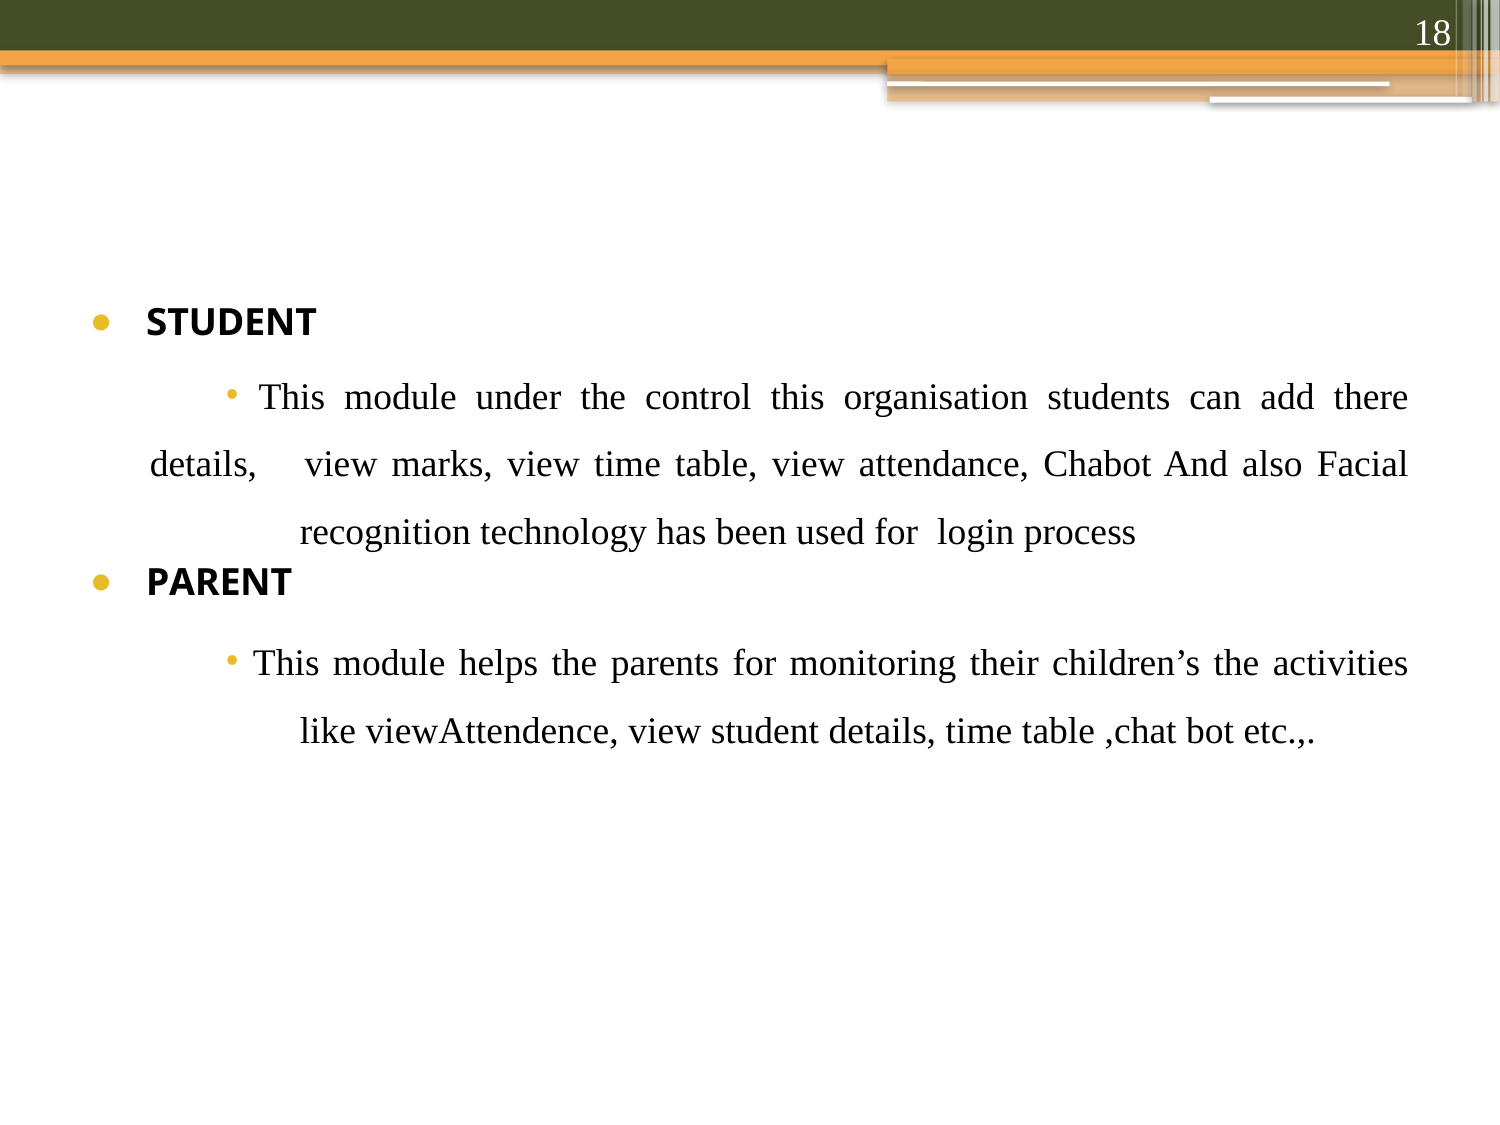

18
#
STUDENT
 This module under the control this organisation students can add there details, 	view marks, view time table, view attendance, Chabot And also Facial 	recognition technology has been used for  login process
PARENT
 This module helps the parents for monitoring their children’s the activities 	like viewAttendence, view student details, time table ,chat bot etc.,.